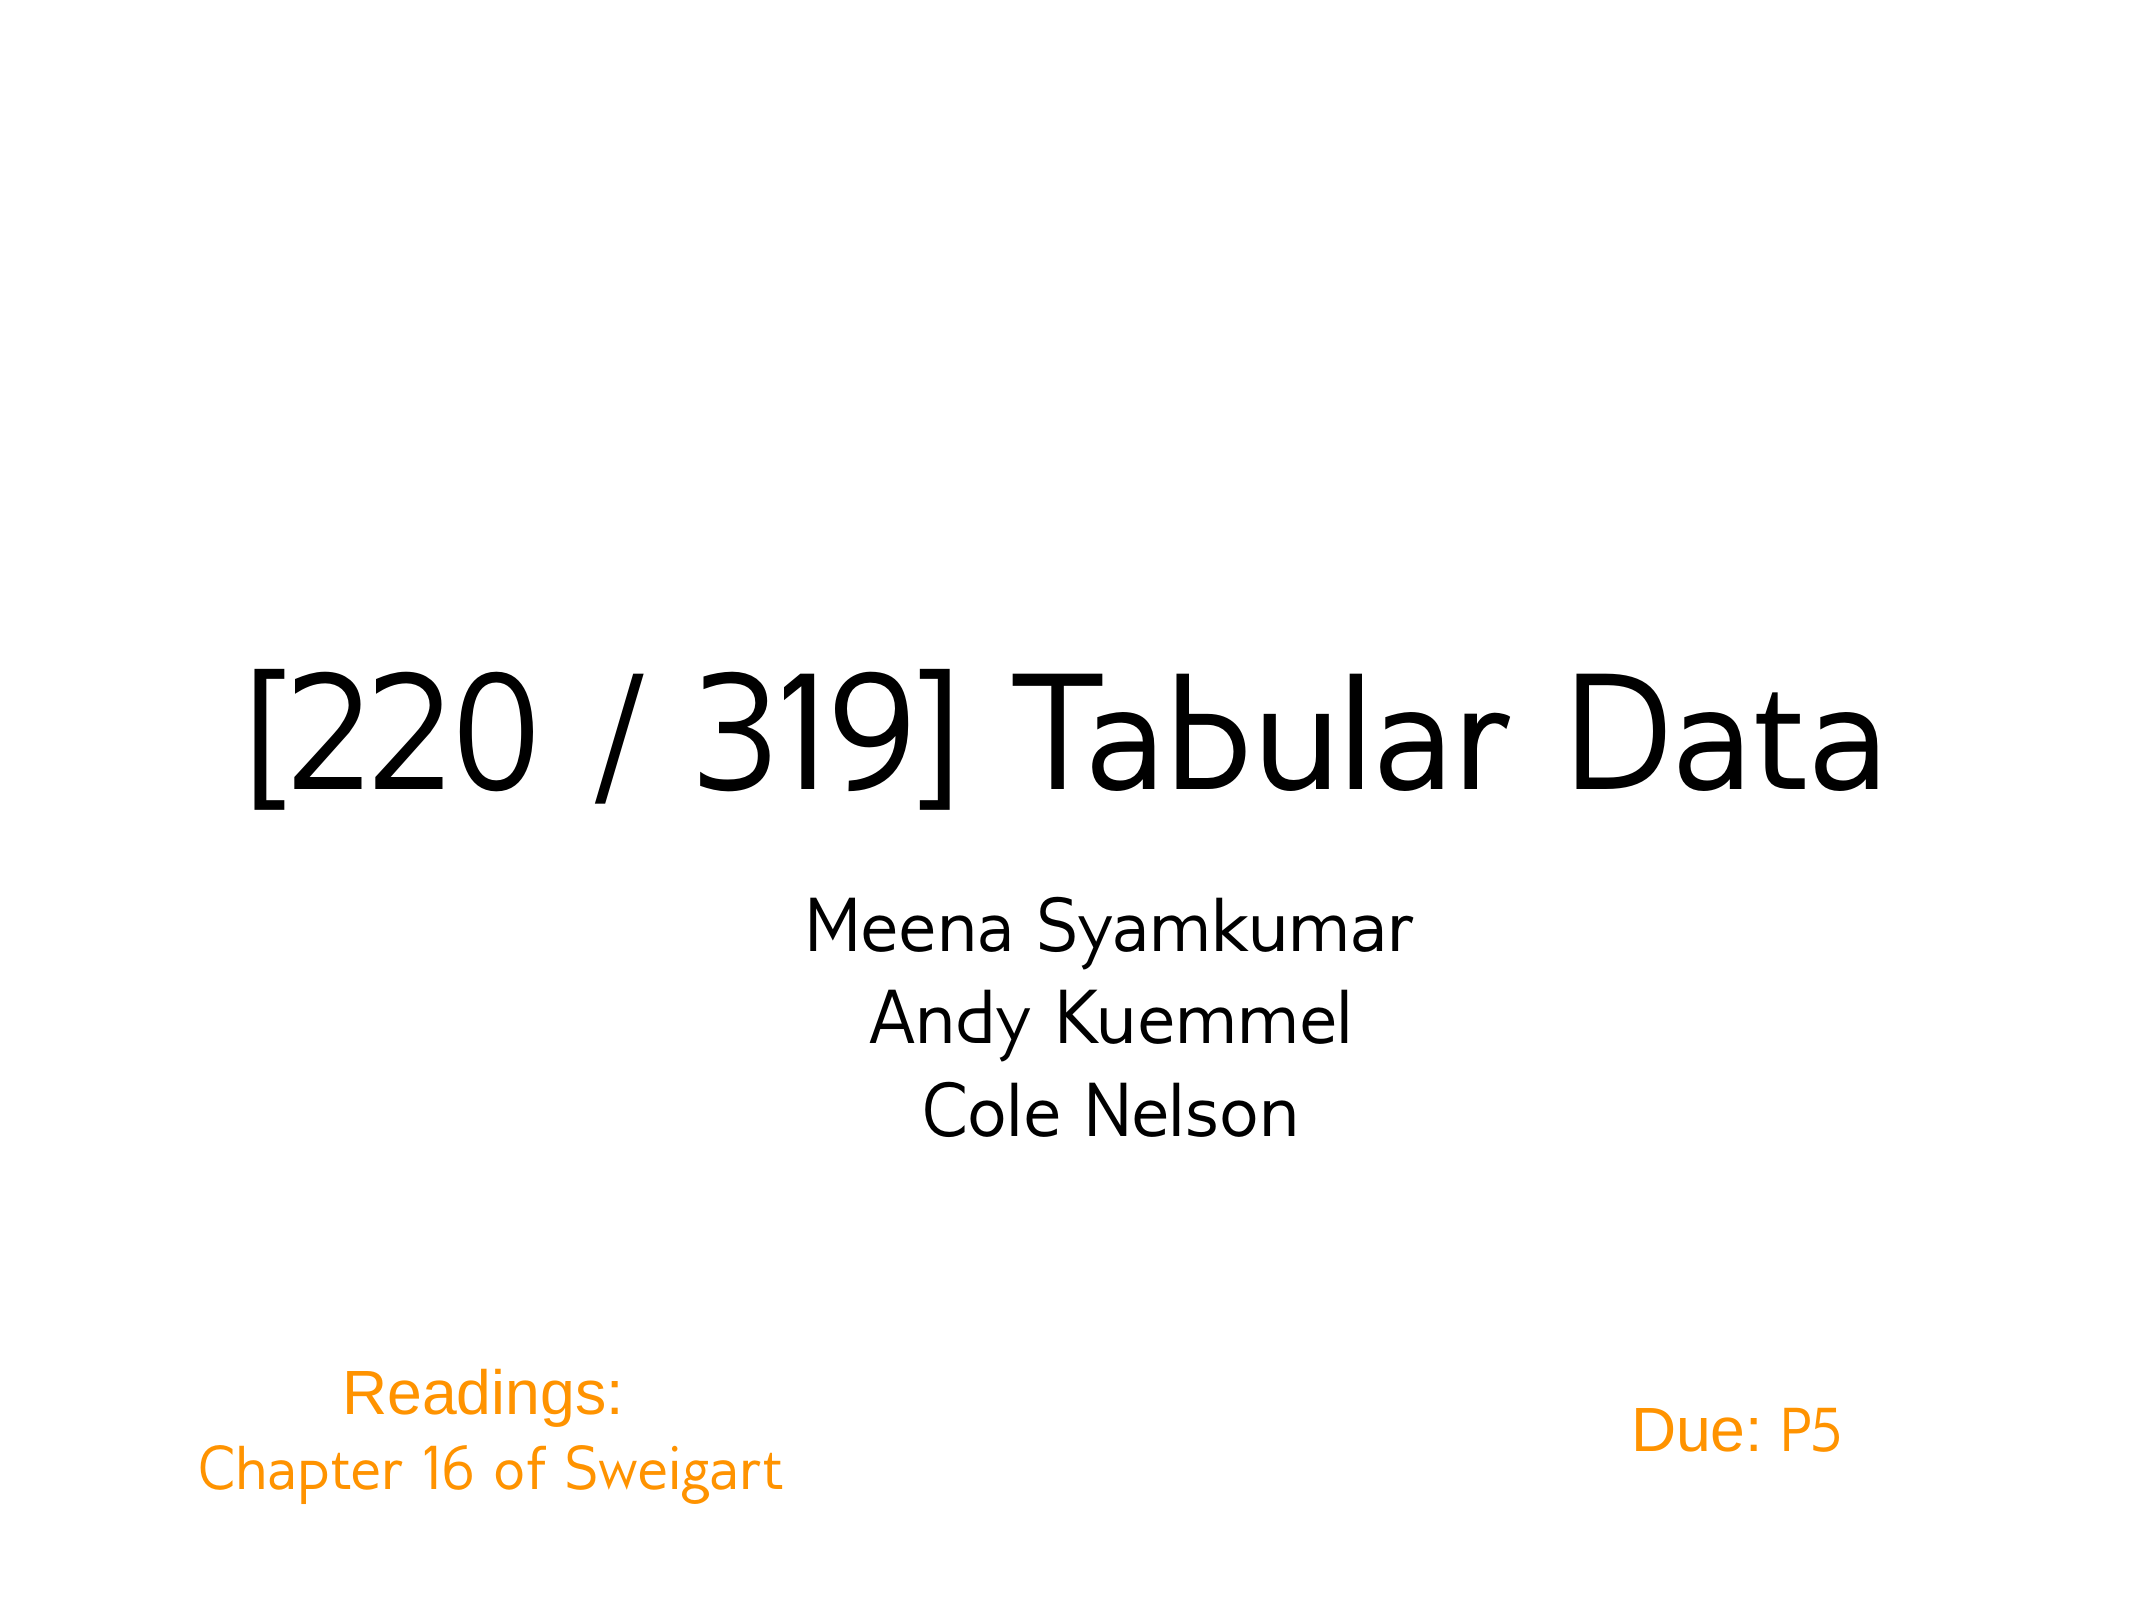

# [220 / 319] Tabular Data
Meena Syamkumar
Andy Kuemmel
Cole Nelson

Readings:
Chapter 16 of Sweigart
Due: P5